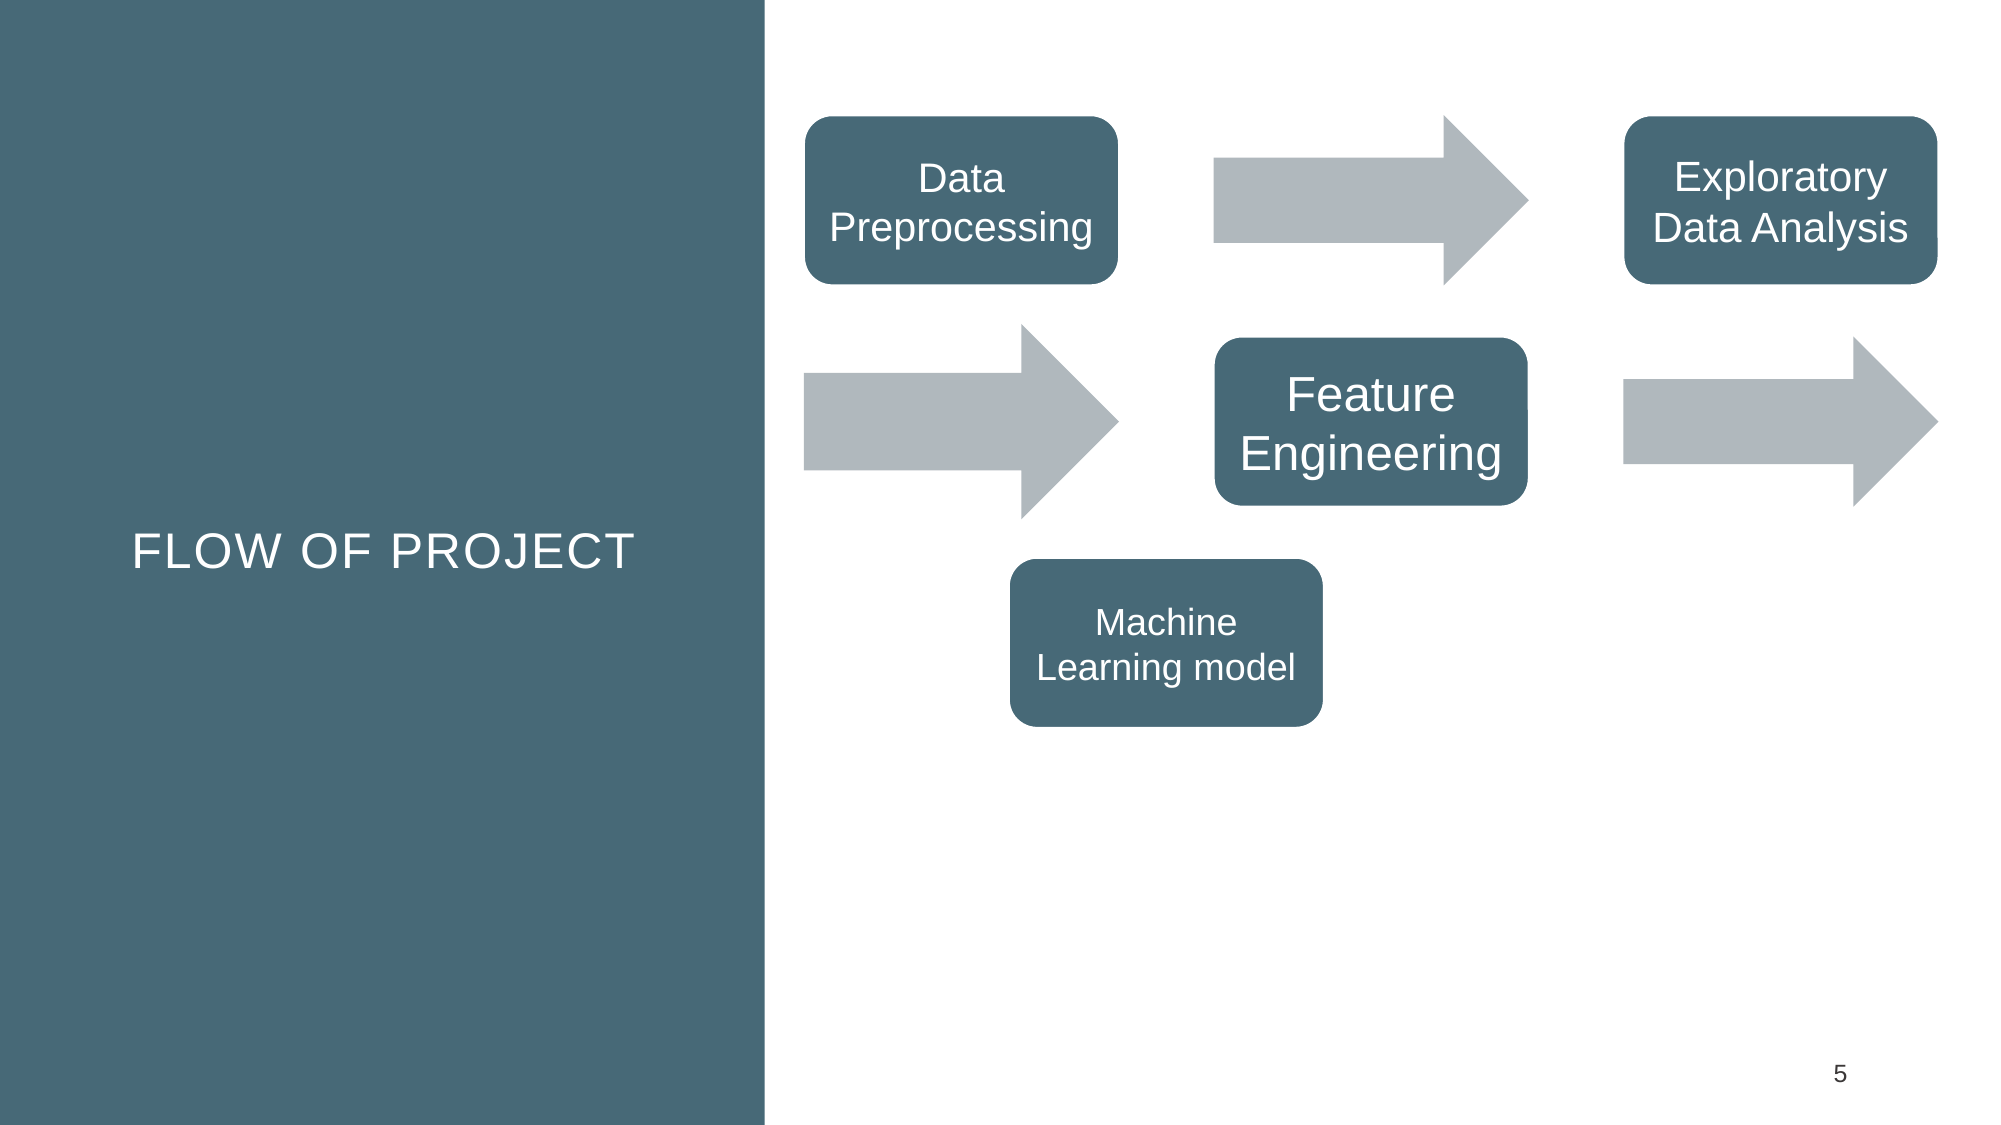

Data Preprocessing
Exploratory Data Analysis
Feature Engineering
Machine Learning model
# Flow of project
5